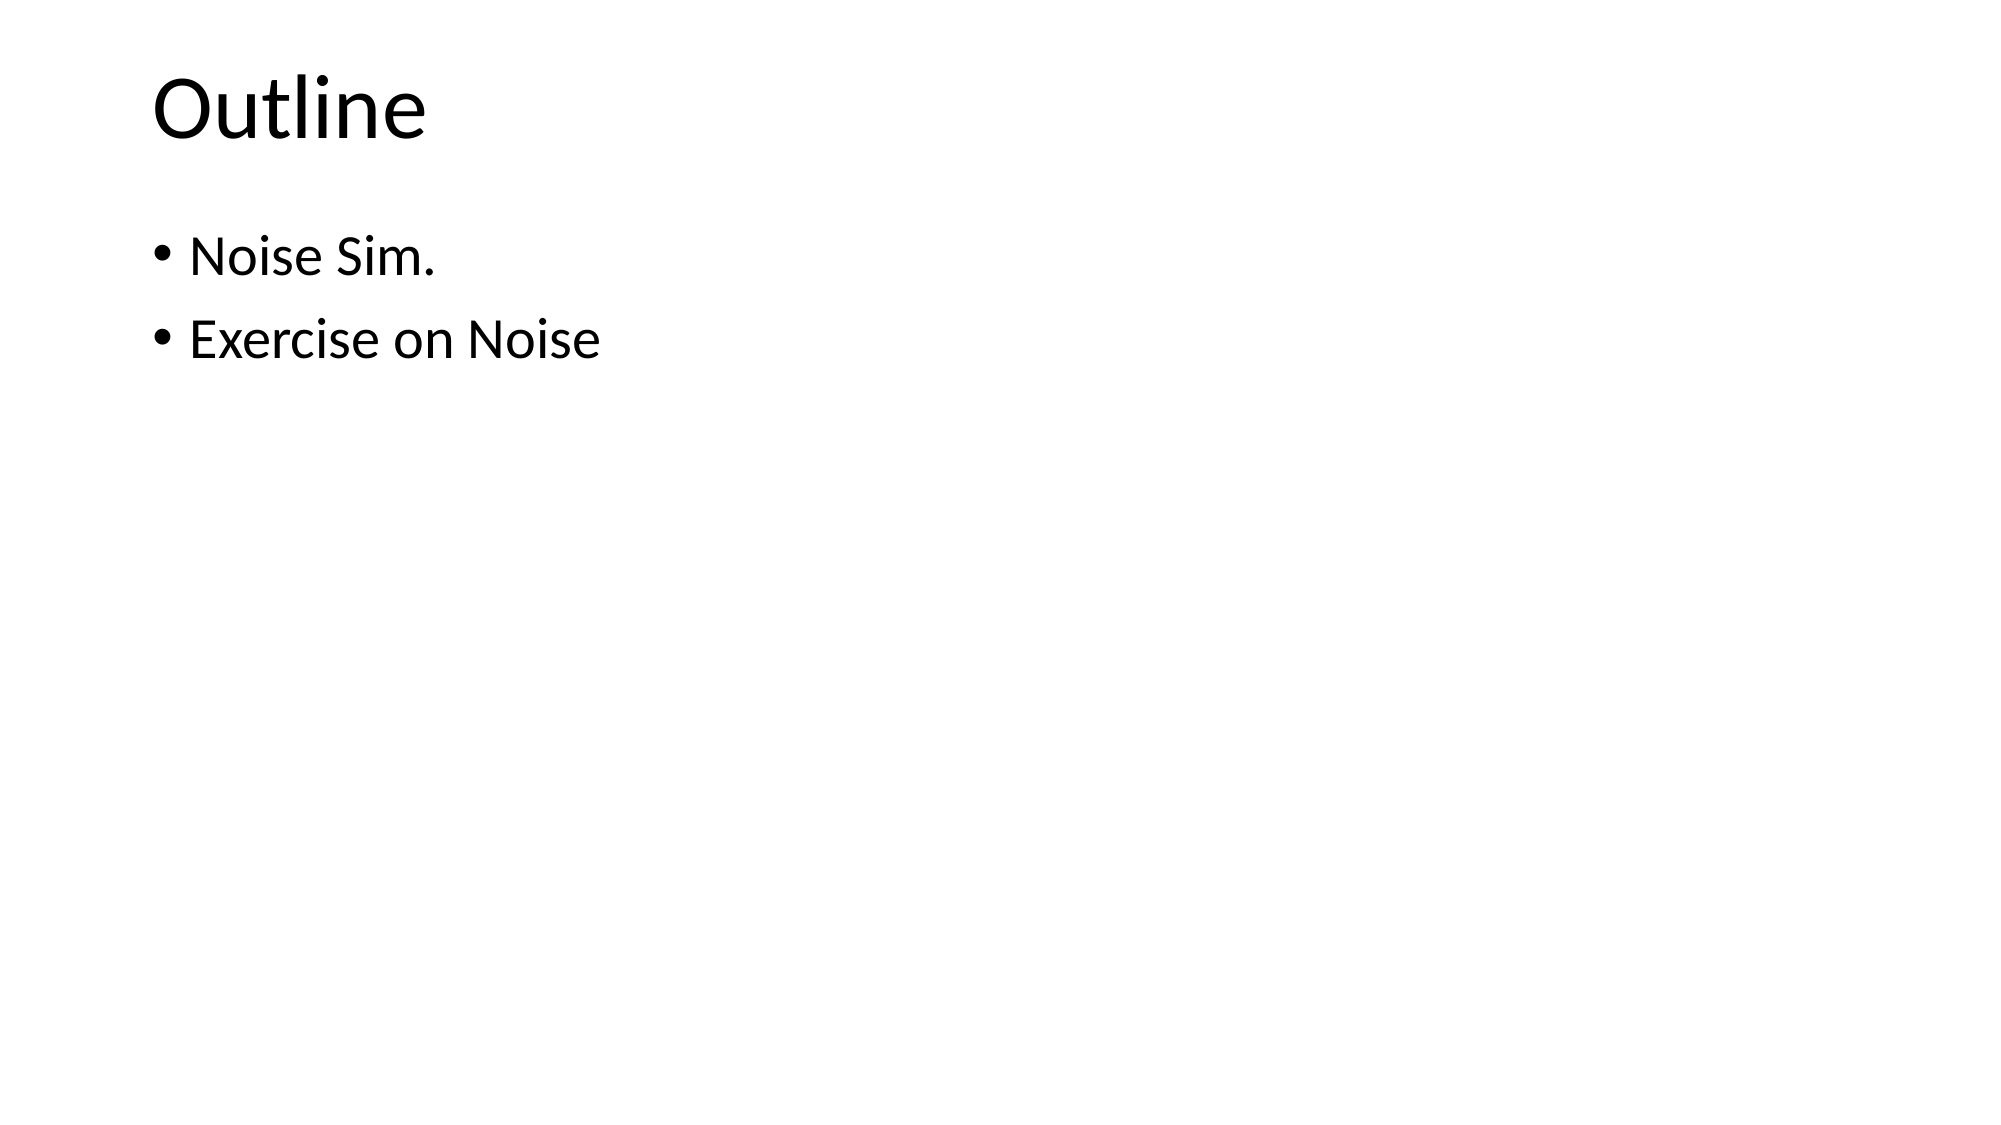

# Outline
Noise Sim.
Exercise on Noise